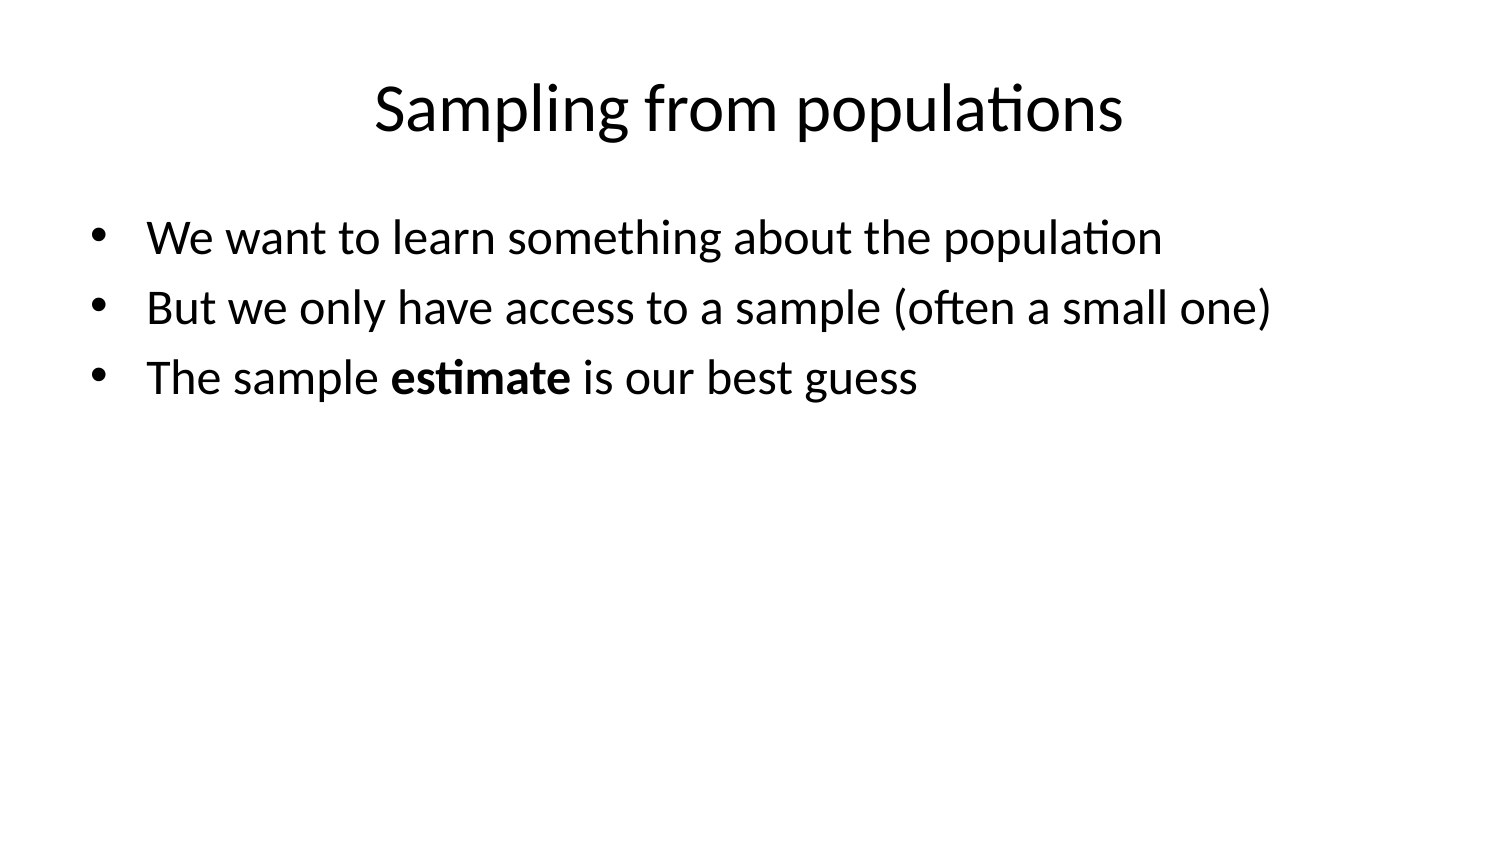

# Sampling from populations
We want to learn something about the population
But we only have access to a sample (often a small one)
The sample estimate is our best guess